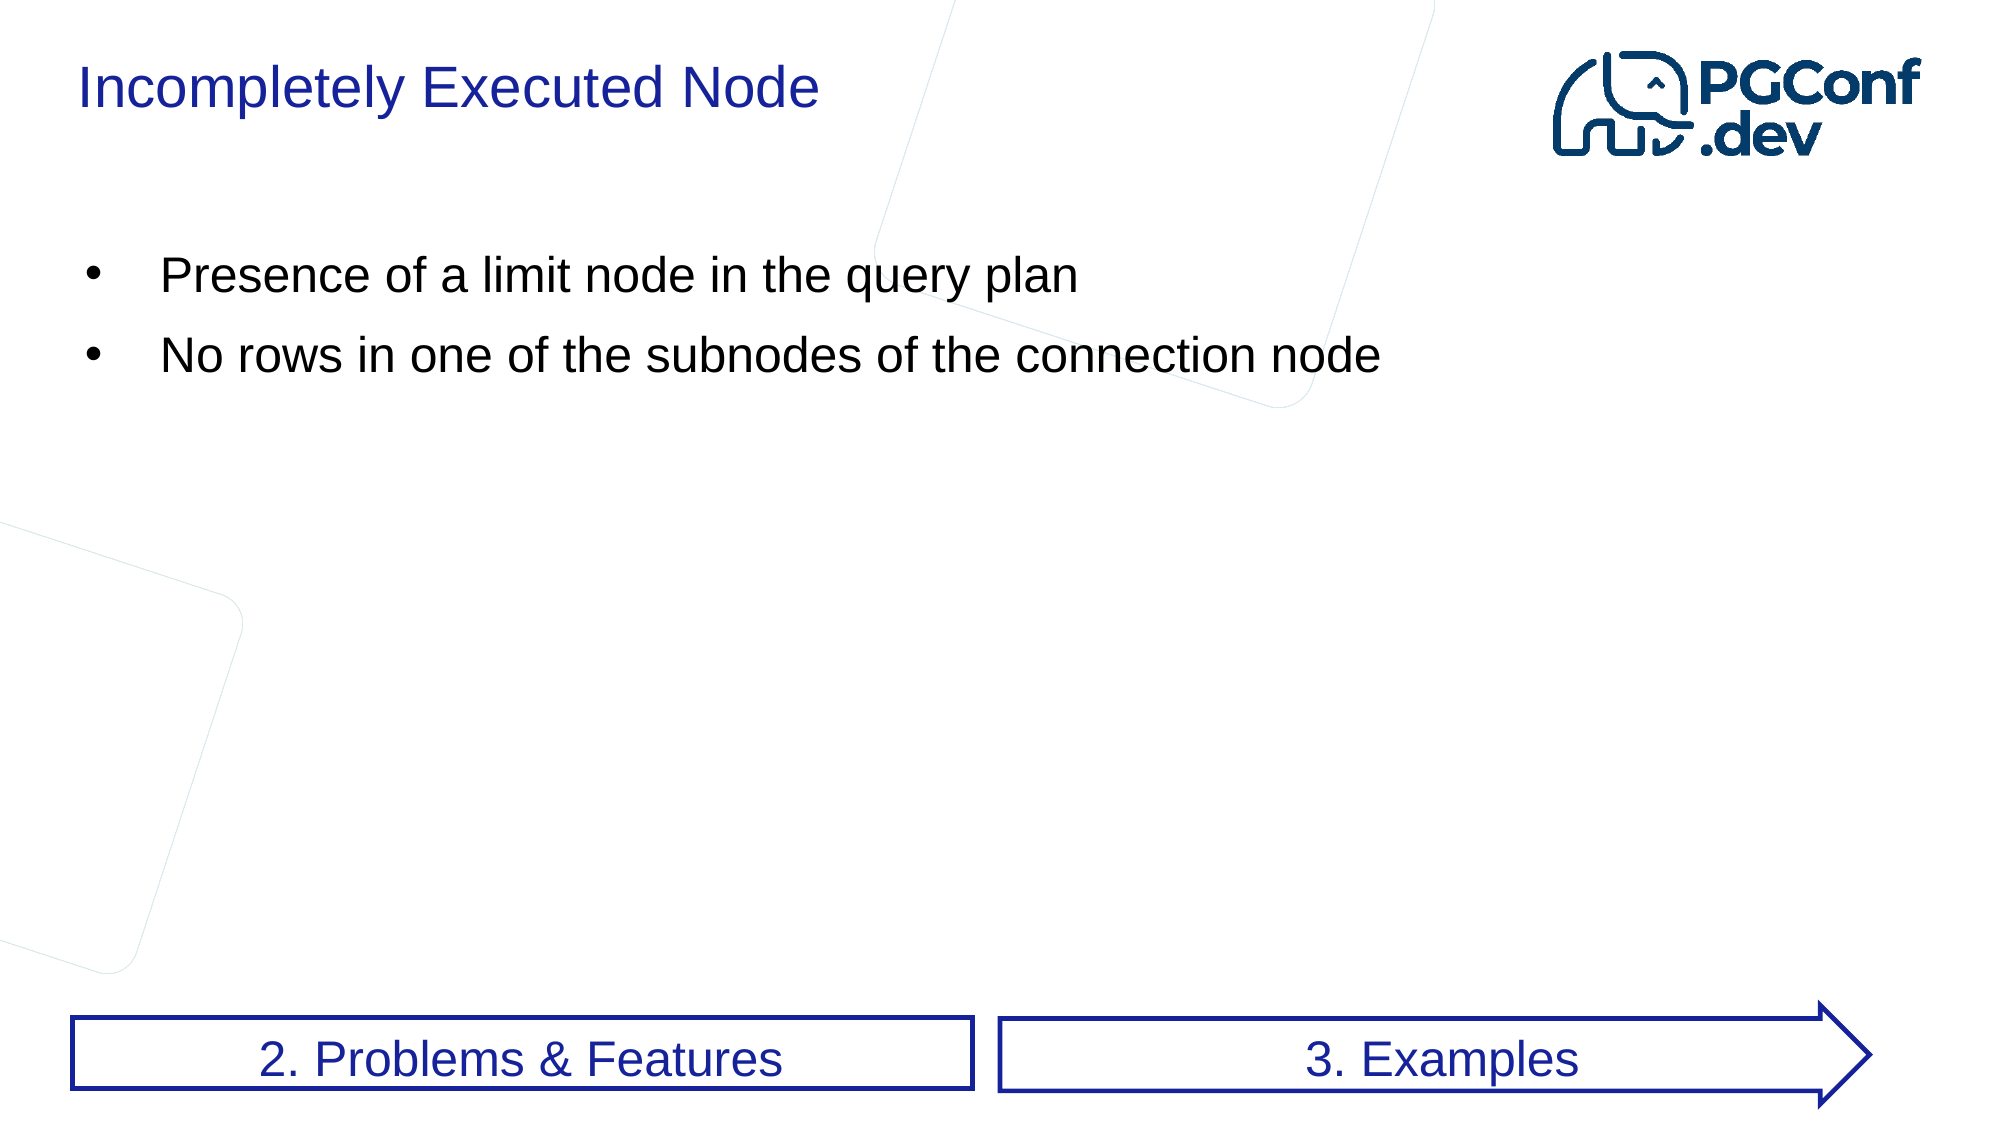

# Incompletely Executed Node
Presence of a limit node in the query plan
No rows in one of the subnodes of the connection node
2. Problems & Features
3. Examples
49